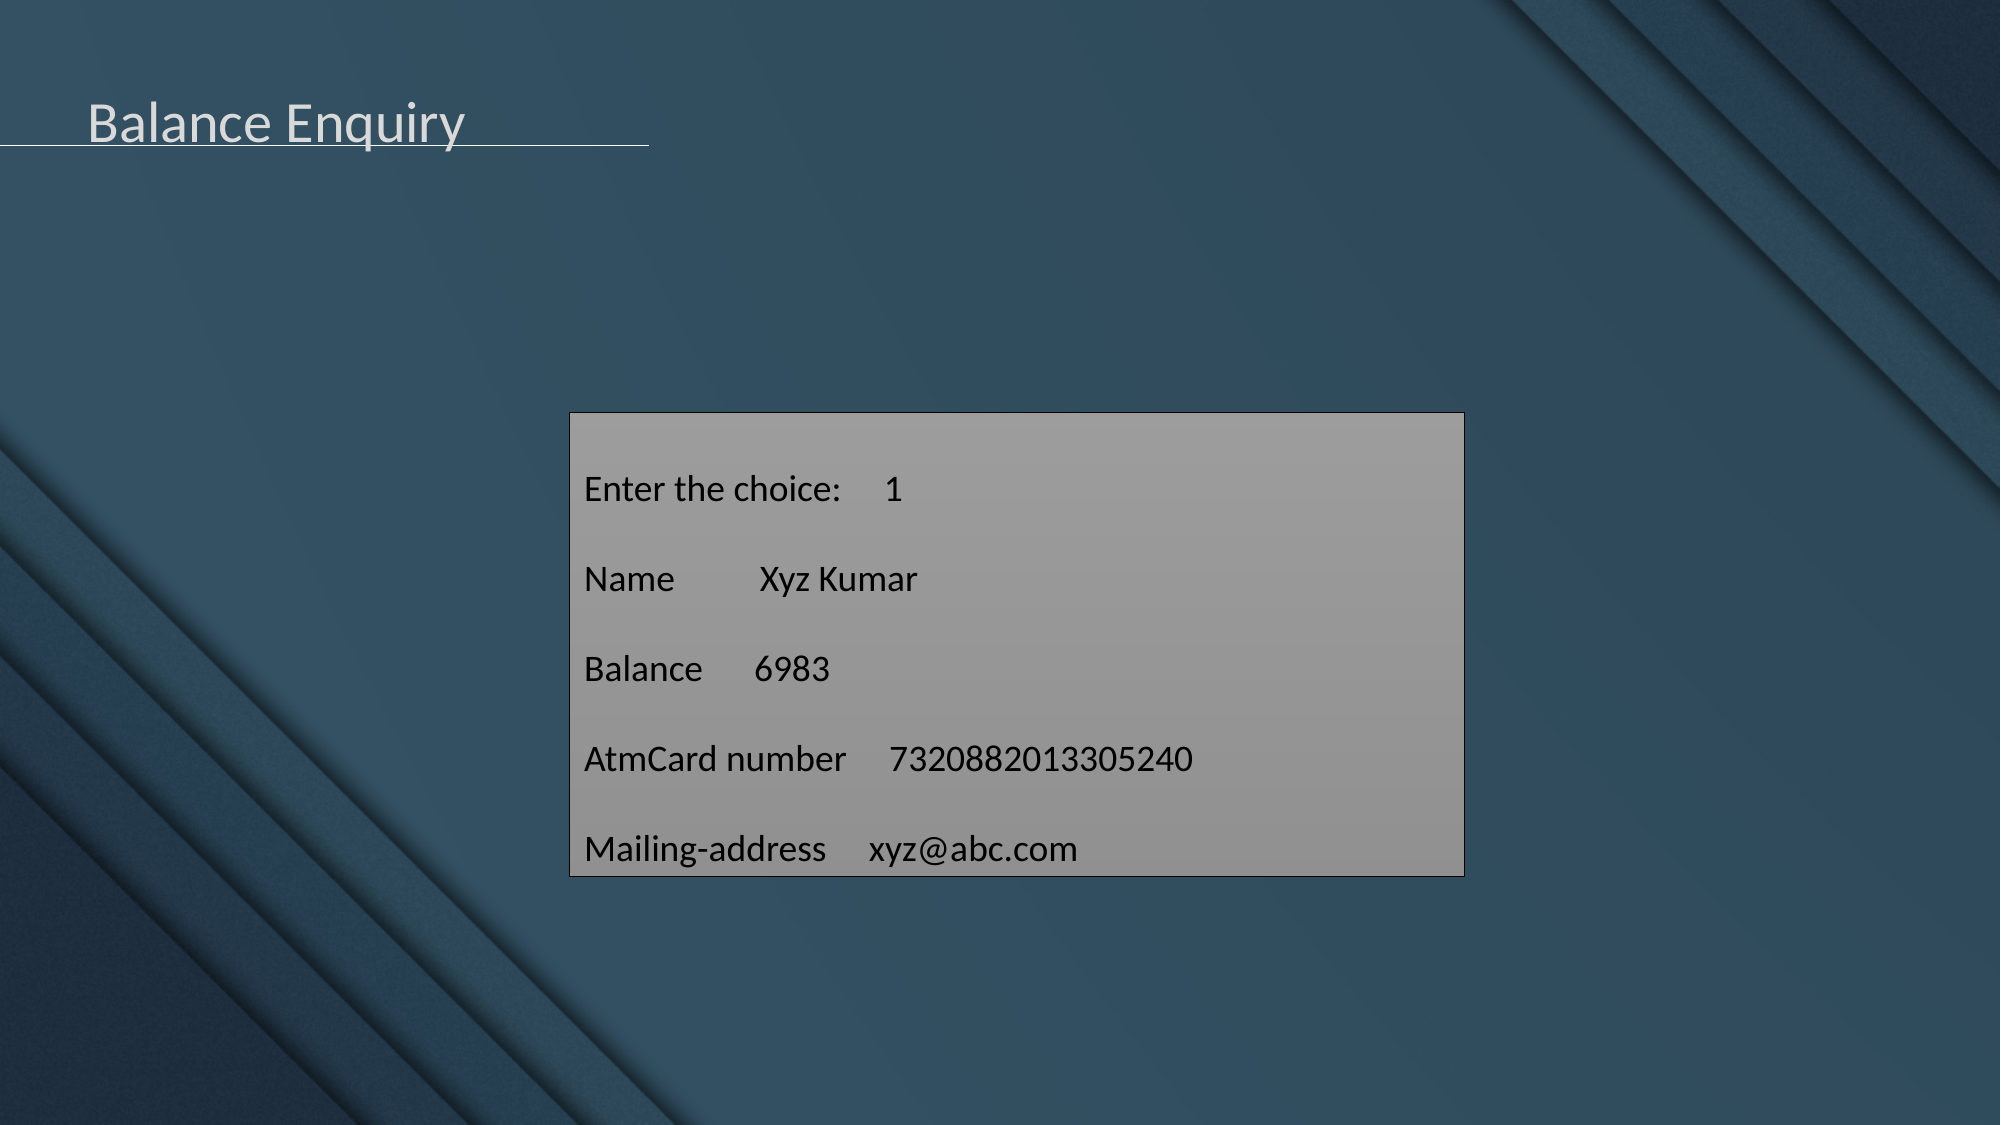

Balance Enquiry
Enter the choice:     1
Name          Xyz Kumar
Balance      6983
AtmCard number     7320882013305240
Mailing-address     xyz@abc.com